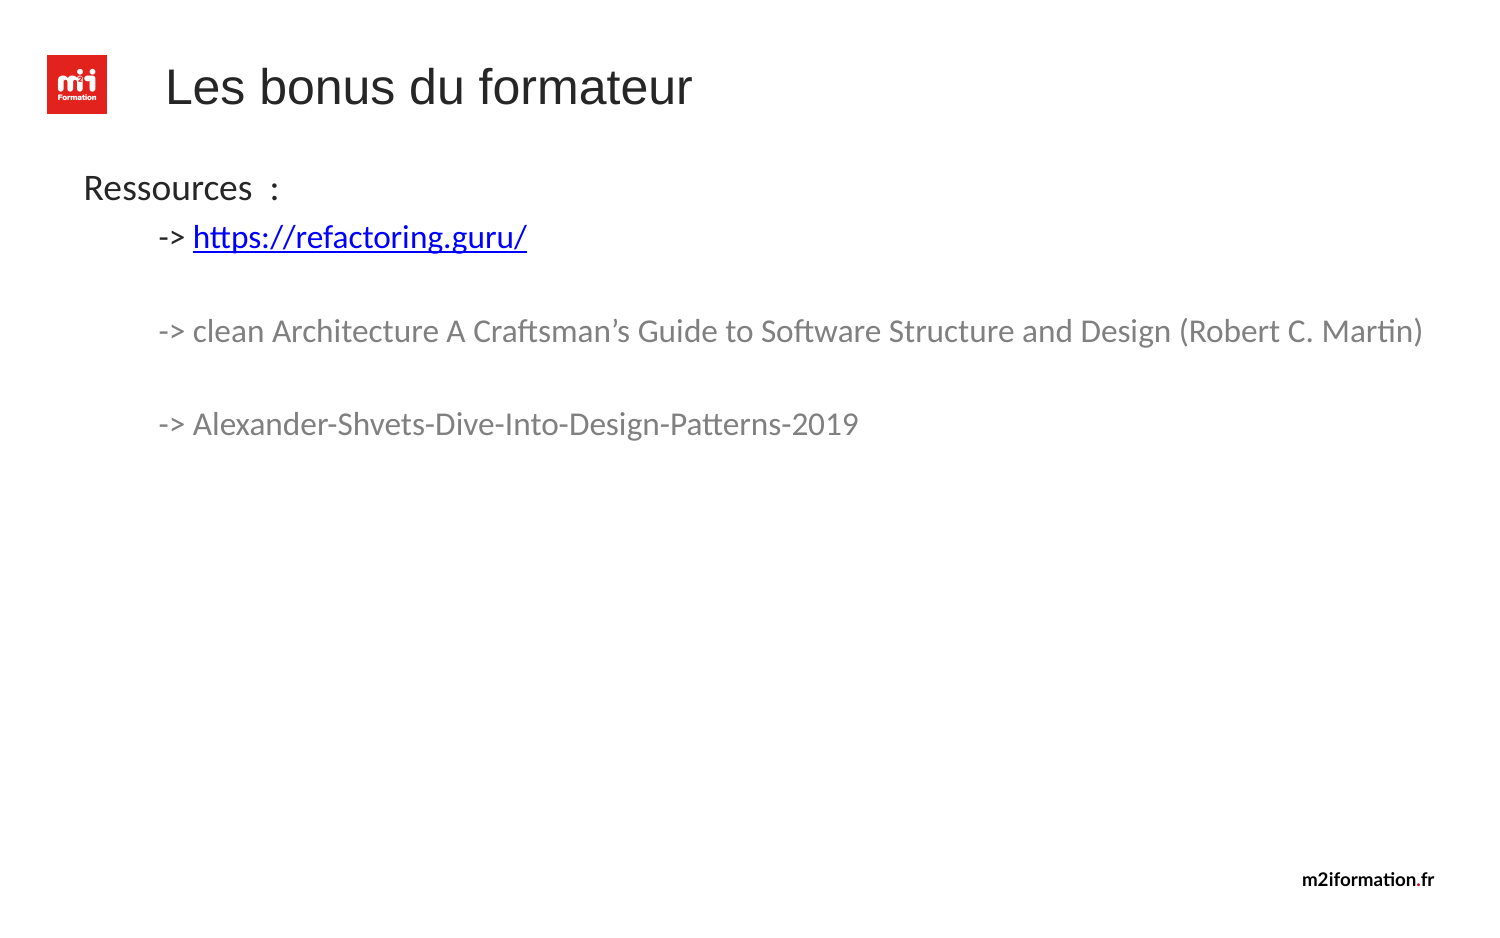

# Les bonus du formateur
Ressources  :
-> https://refactoring.guru/

-> clean Architecture A Craftsman’s Guide to Software Structure and Design (Robert C. Martin)

-> Alexander-Shvets-Dive-Into-Design-Patterns-2019